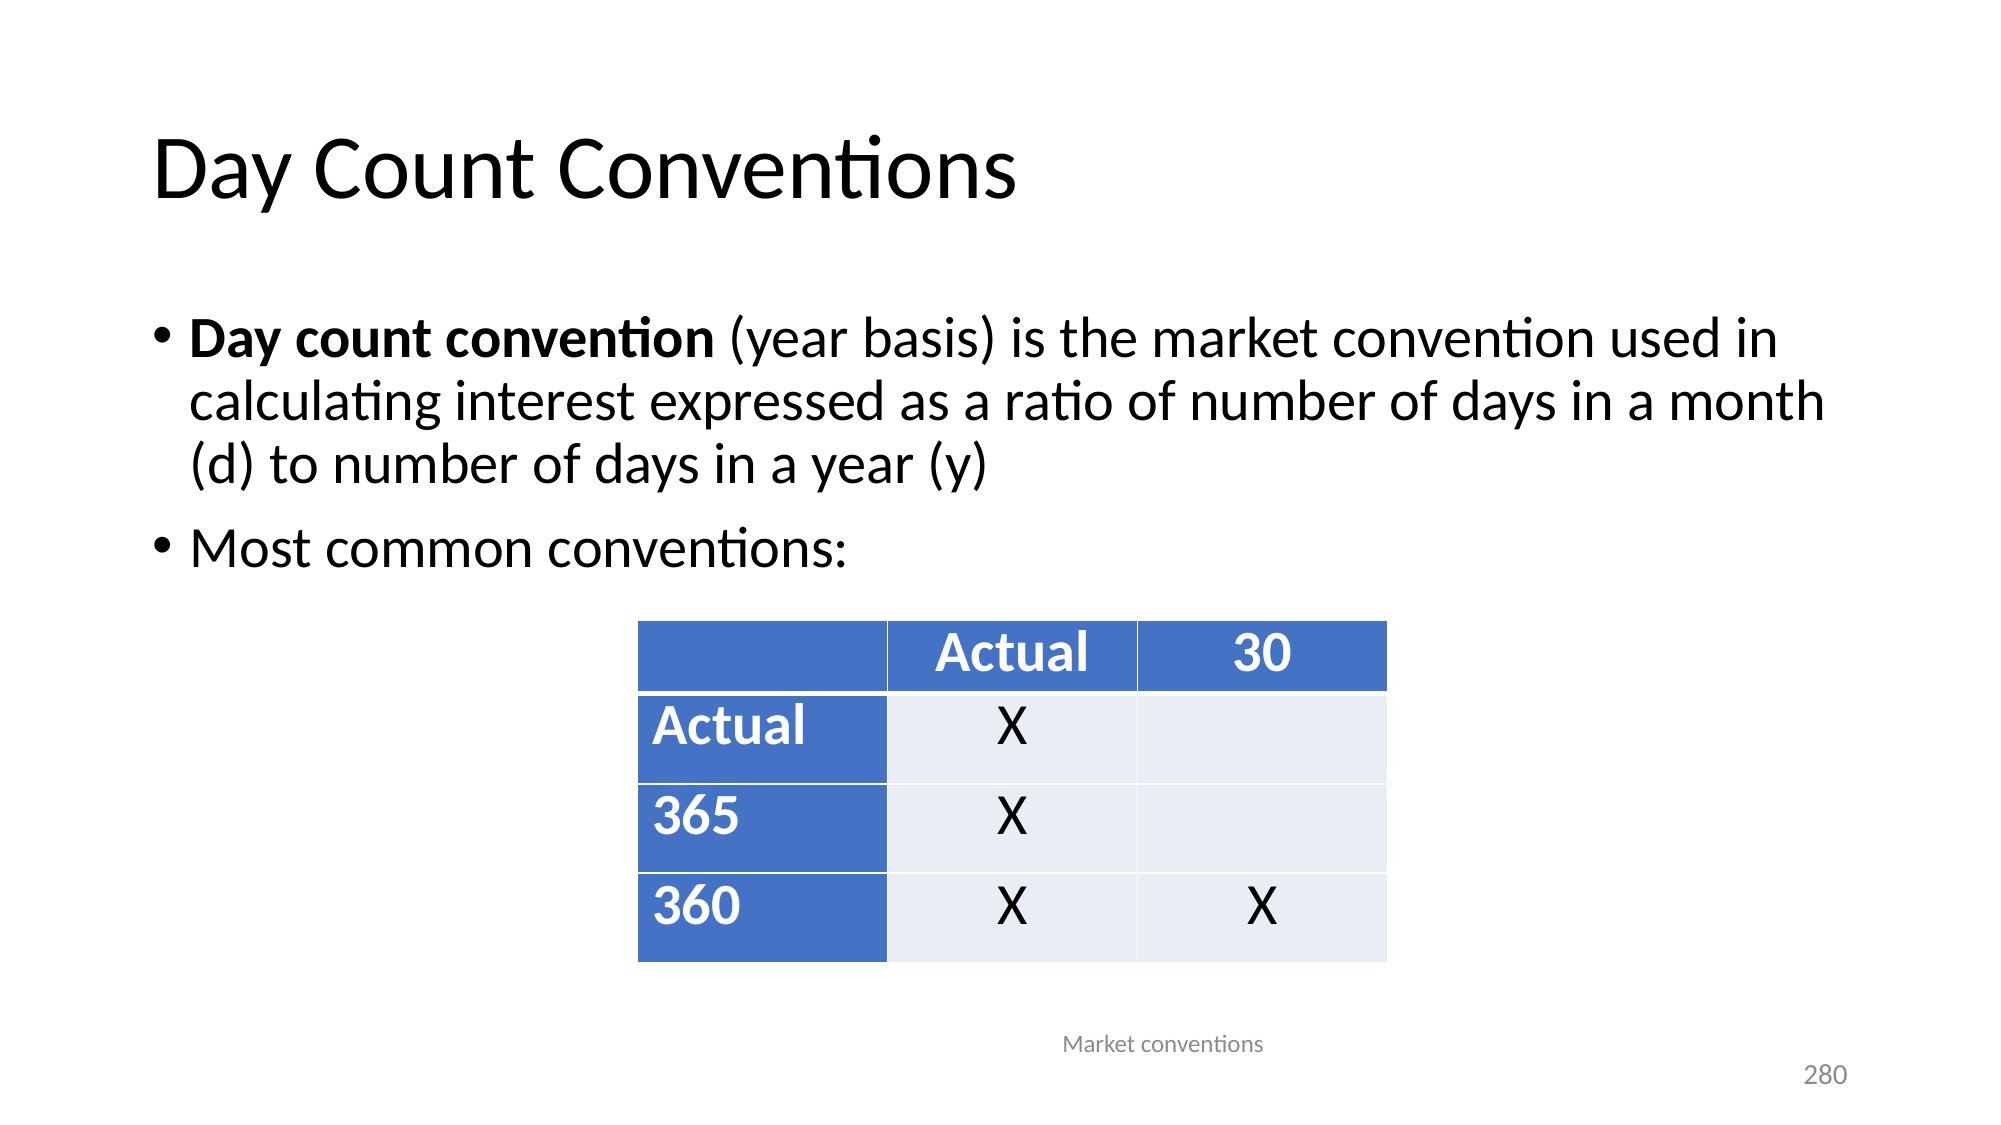

# Day Count Conventions
Day count convention (year basis) is the market convention used in calculating interest expressed as a ratio of number of days in a month (d) to number of days in a year (y)
Most common conventions:
|  | Actual | 30 |
| --- | --- | --- |
| Actual | X |  |
| 365 | X |  |
| 360 | X | X |
Market conventions
280